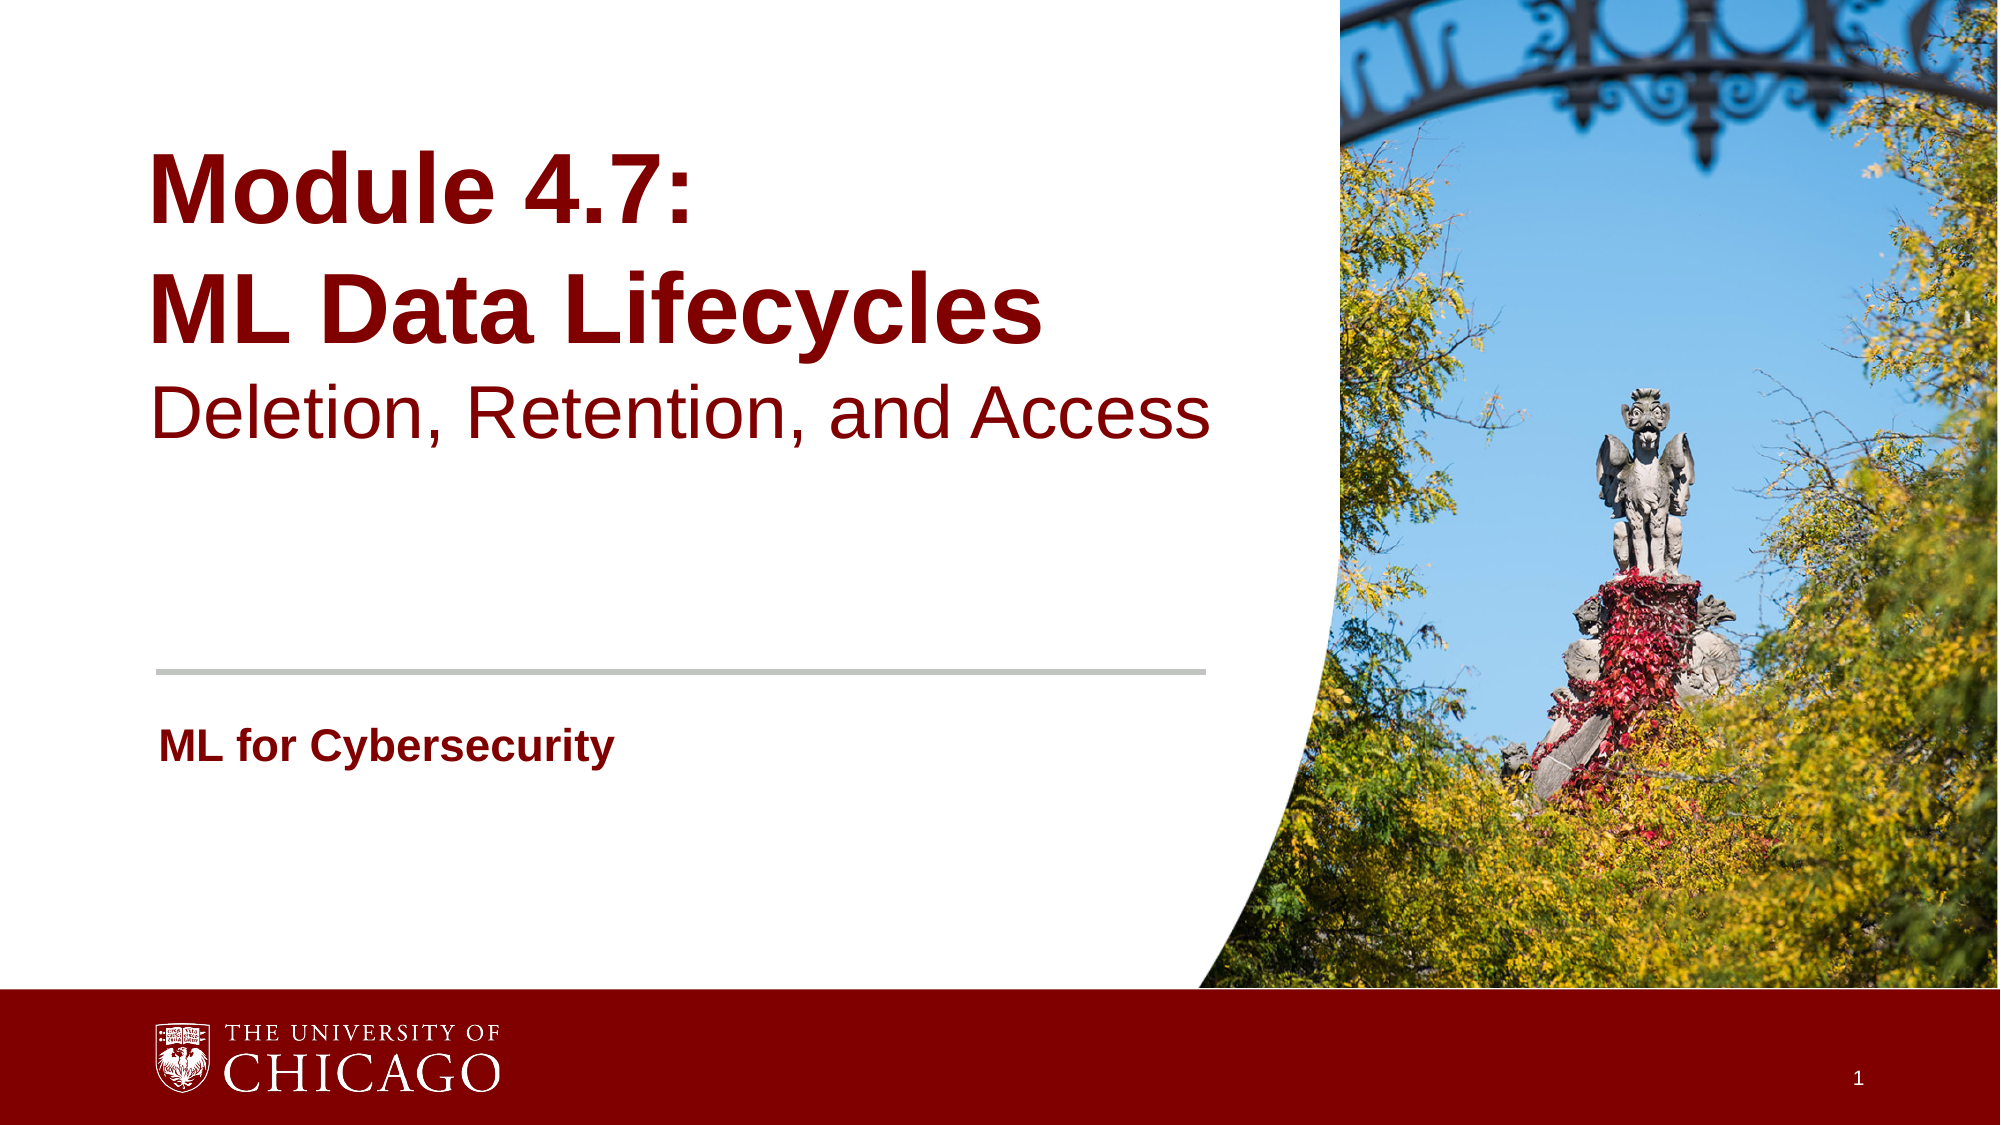

Module 4.7:
ML Data Lifecycles
Deletion, Retention, and Access
ML for Cybersecurity
1